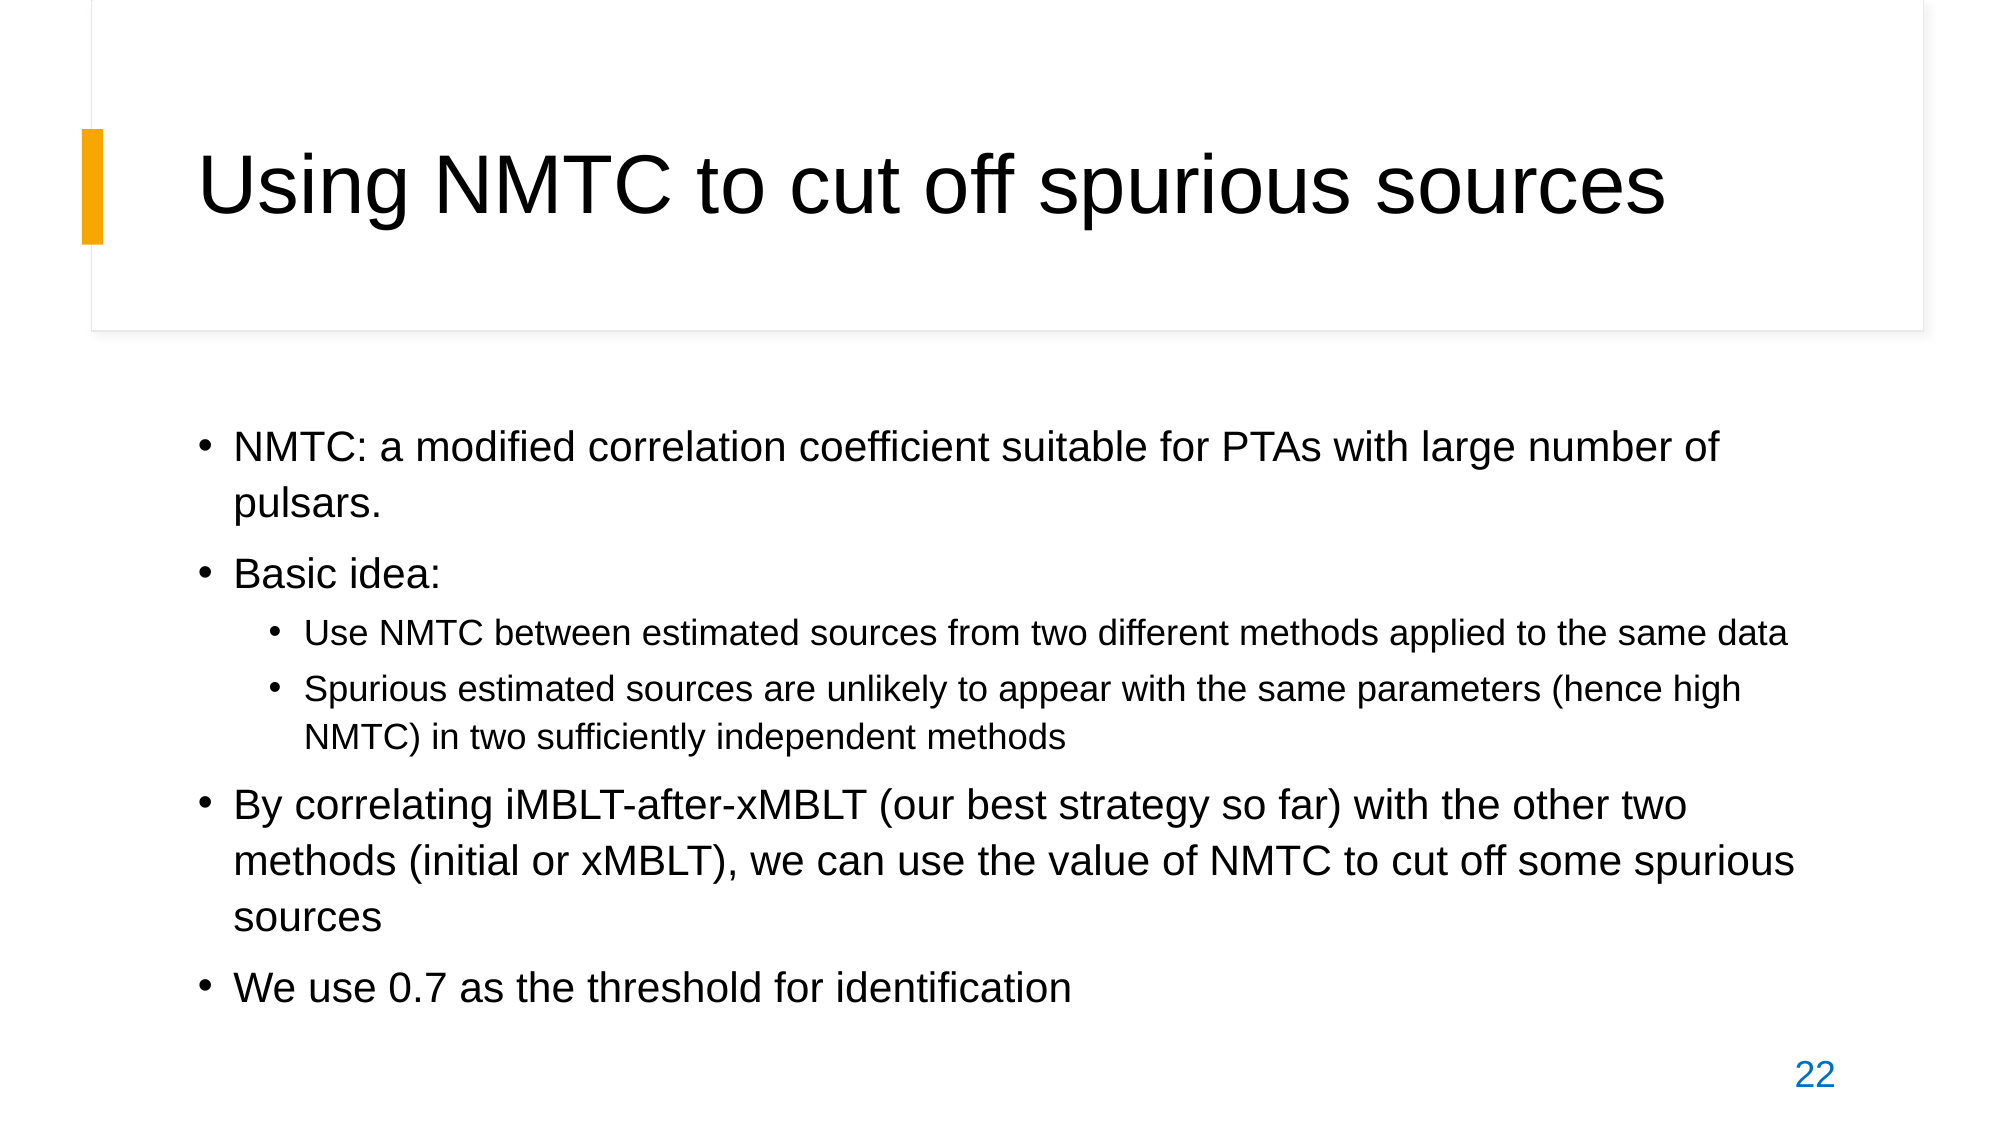

# Using NMTC to cut off spurious sources
NMTC: a modified correlation coefficient suitable for PTAs with large number of pulsars.
Basic idea:
Use NMTC between estimated sources from two different methods applied to the same data
Spurious estimated sources are unlikely to appear with the same parameters (hence high NMTC) in two sufficiently independent methods
By correlating iMBLT-after-xMBLT (our best strategy so far) with the other two methods (initial or xMBLT), we can use the value of NMTC to cut off some spurious sources
We use 0.7 as the threshold for identification
22